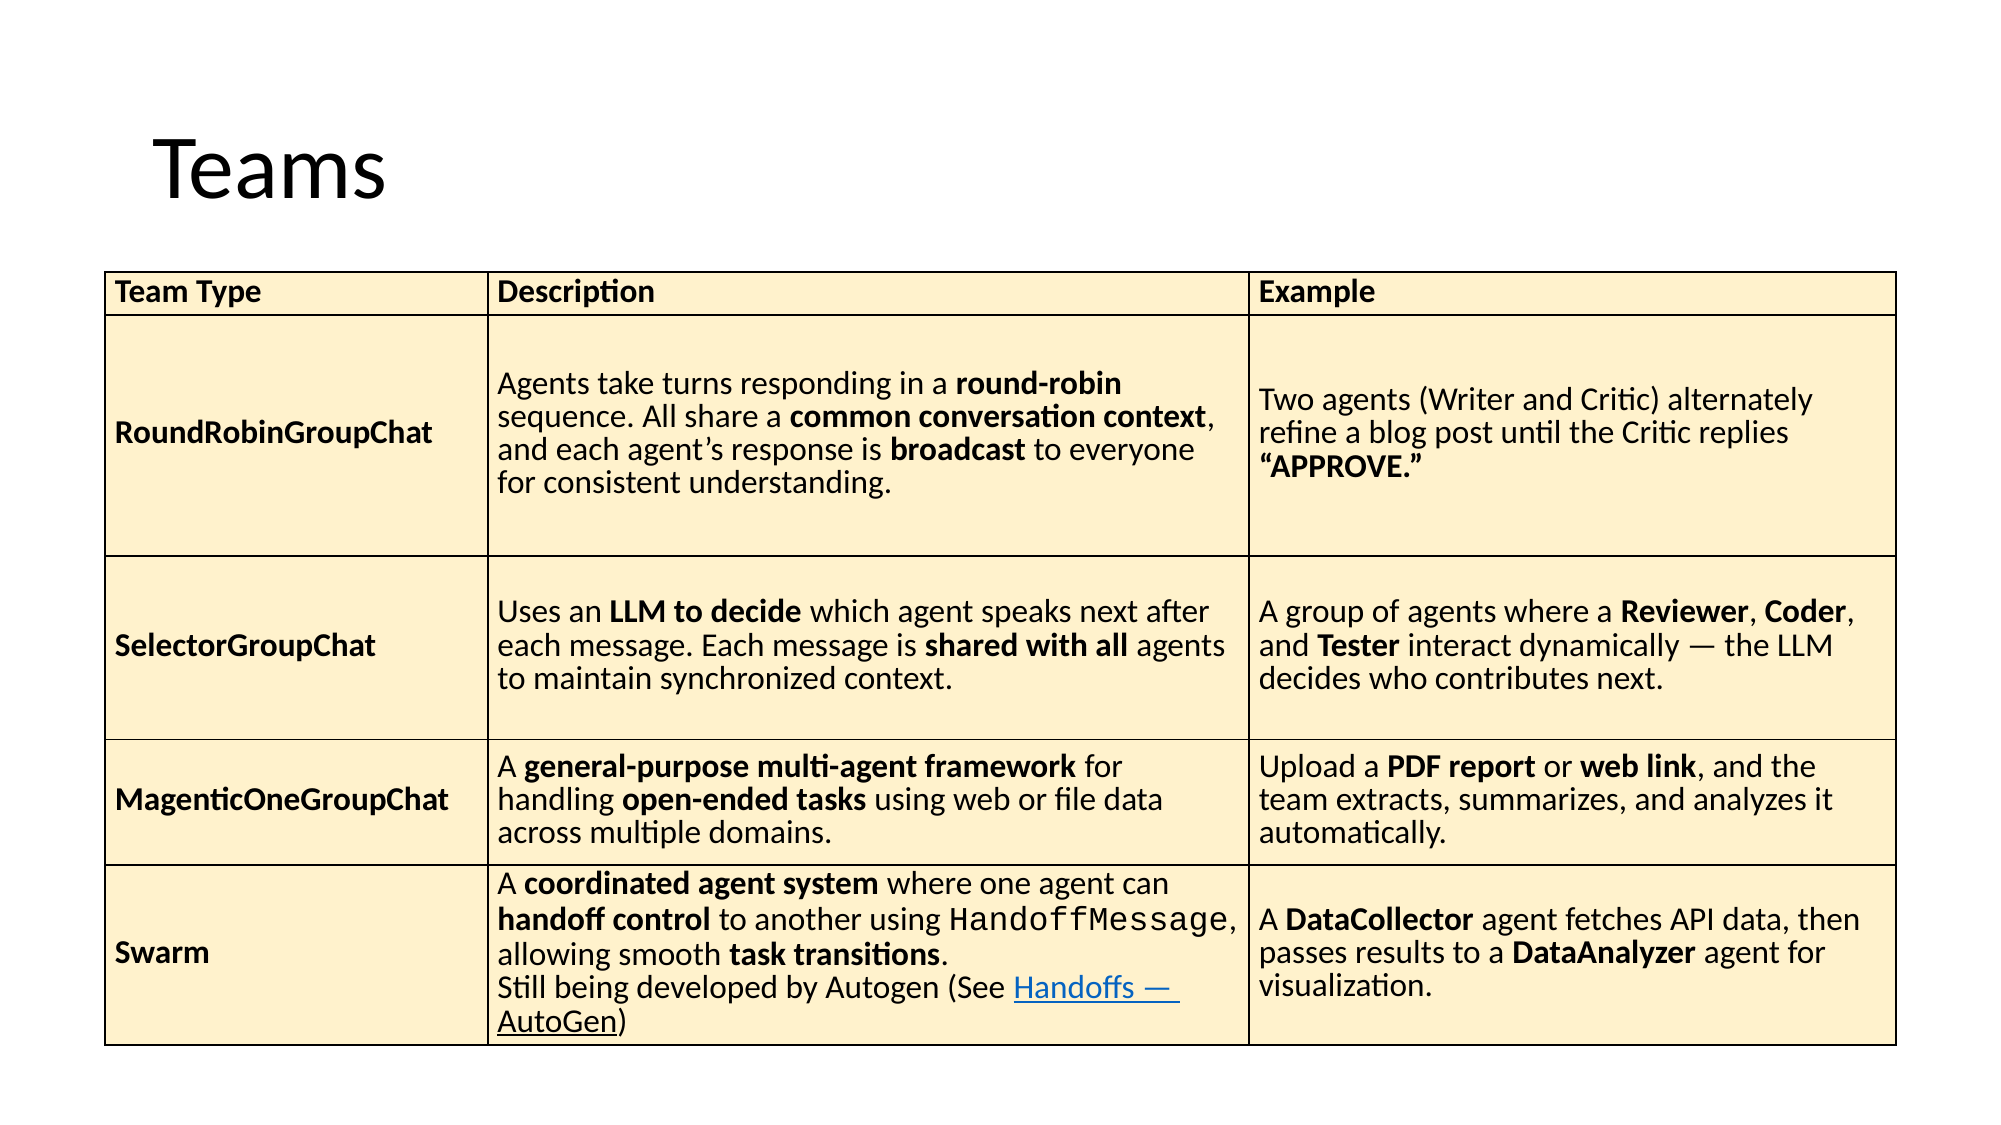

# Teams
| Team Type | Description | Example |
| --- | --- | --- |
| RoundRobinGroupChat | Agents take turns responding in a round-robin sequence. All share a common conversation context, and each agent’s response is broadcast to everyone for consistent understanding. | Two agents (Writer and Critic) alternately refine a blog post until the Critic replies “APPROVE.” |
| SelectorGroupChat | Uses an LLM to decide which agent speaks next after each message. Each message is shared with all agents to maintain synchronized context. | A group of agents where a Reviewer, Coder, and Tester interact dynamically — the LLM decides who contributes next. |
| MagenticOneGroupChat | A general-purpose multi-agent framework for handling open-ended tasks using web or file data across multiple domains. | Upload a PDF report or web link, and the team extracts, summarizes, and analyzes it automatically. |
| Swarm | A coordinated agent system where one agent can handoff control to another using HandoffMessage, allowing smooth task transitions. Still being developed by Autogen (See Handoffs — AutoGen) | A DataCollector agent fetches API data, then passes results to a DataAnalyzer agent for visualization. |